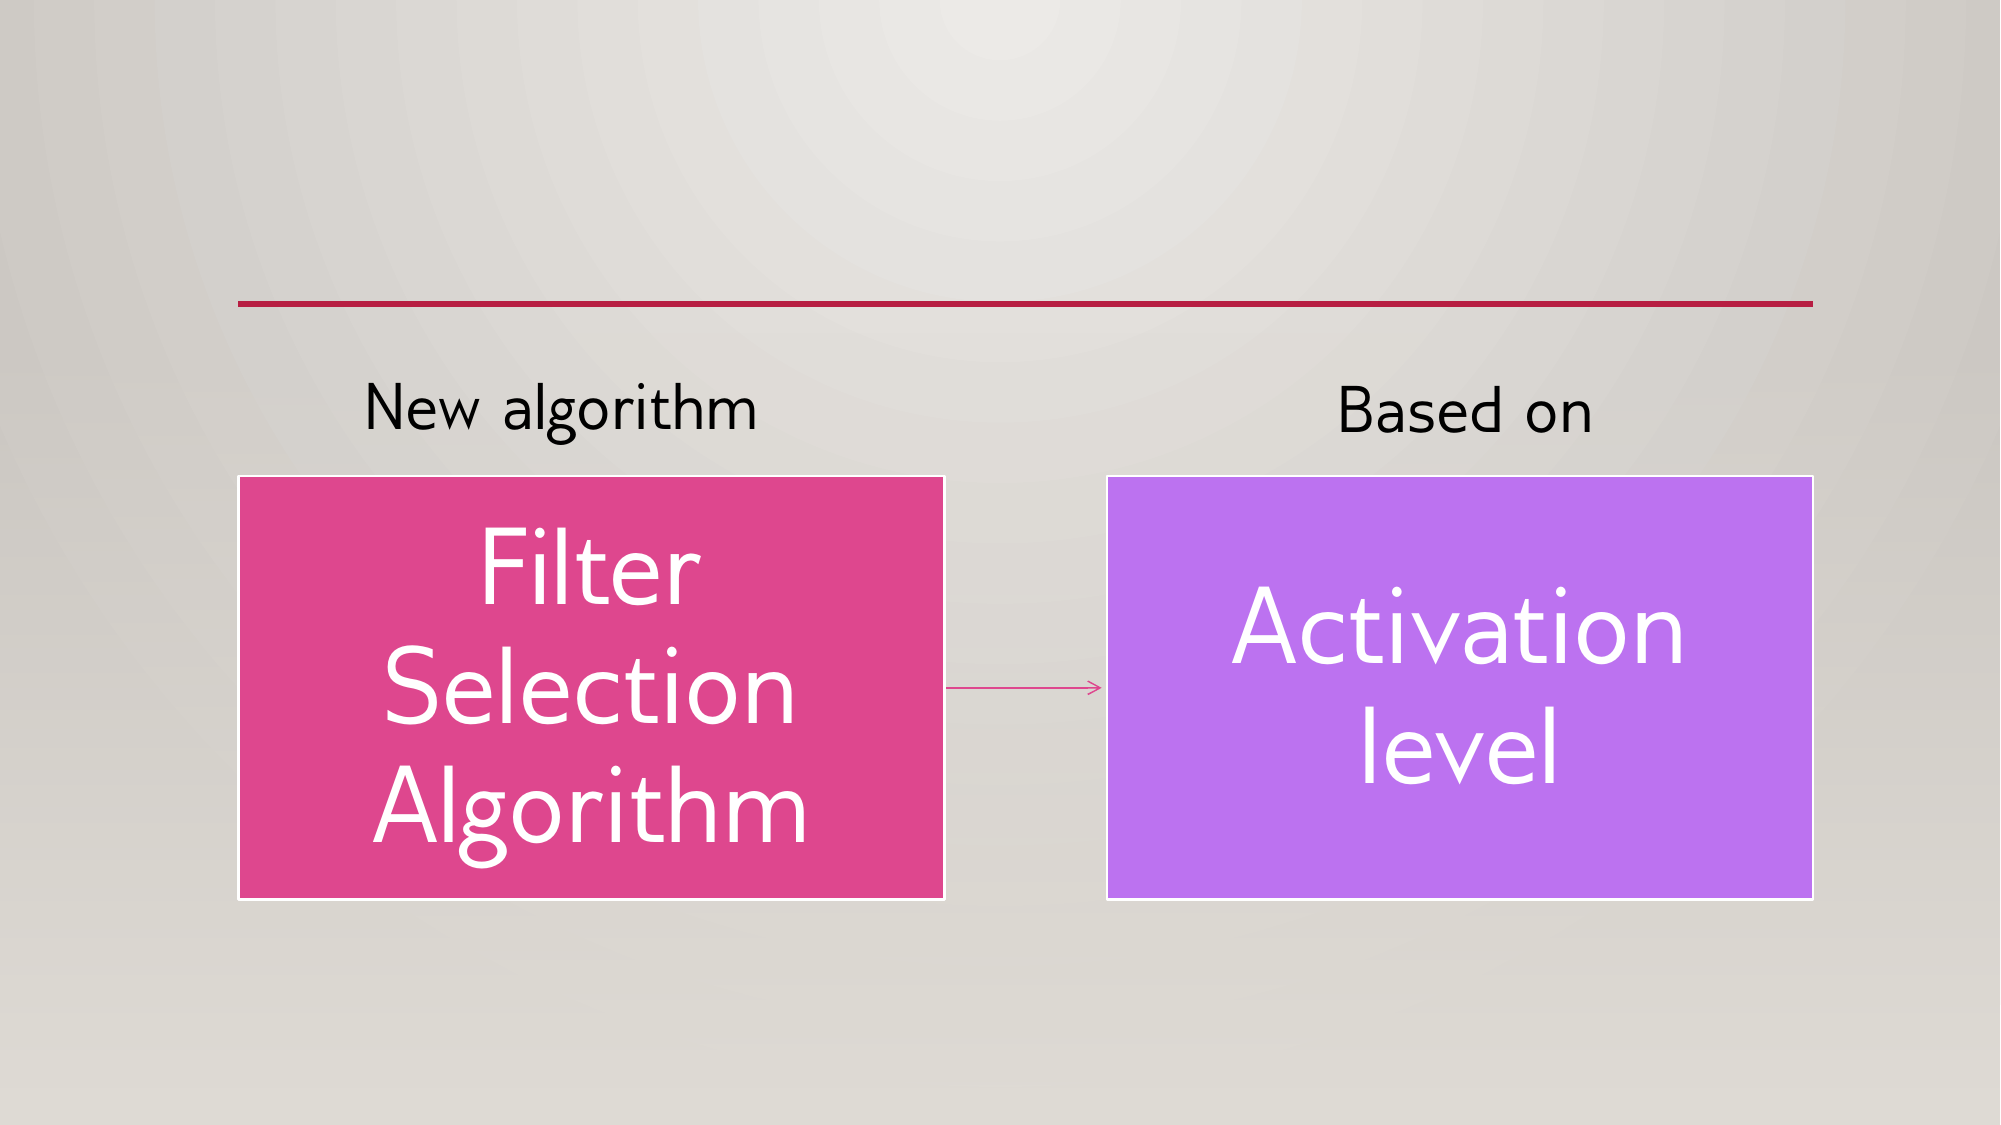

New algorithm
Based on

Filter Selection Algorithm
Activation level